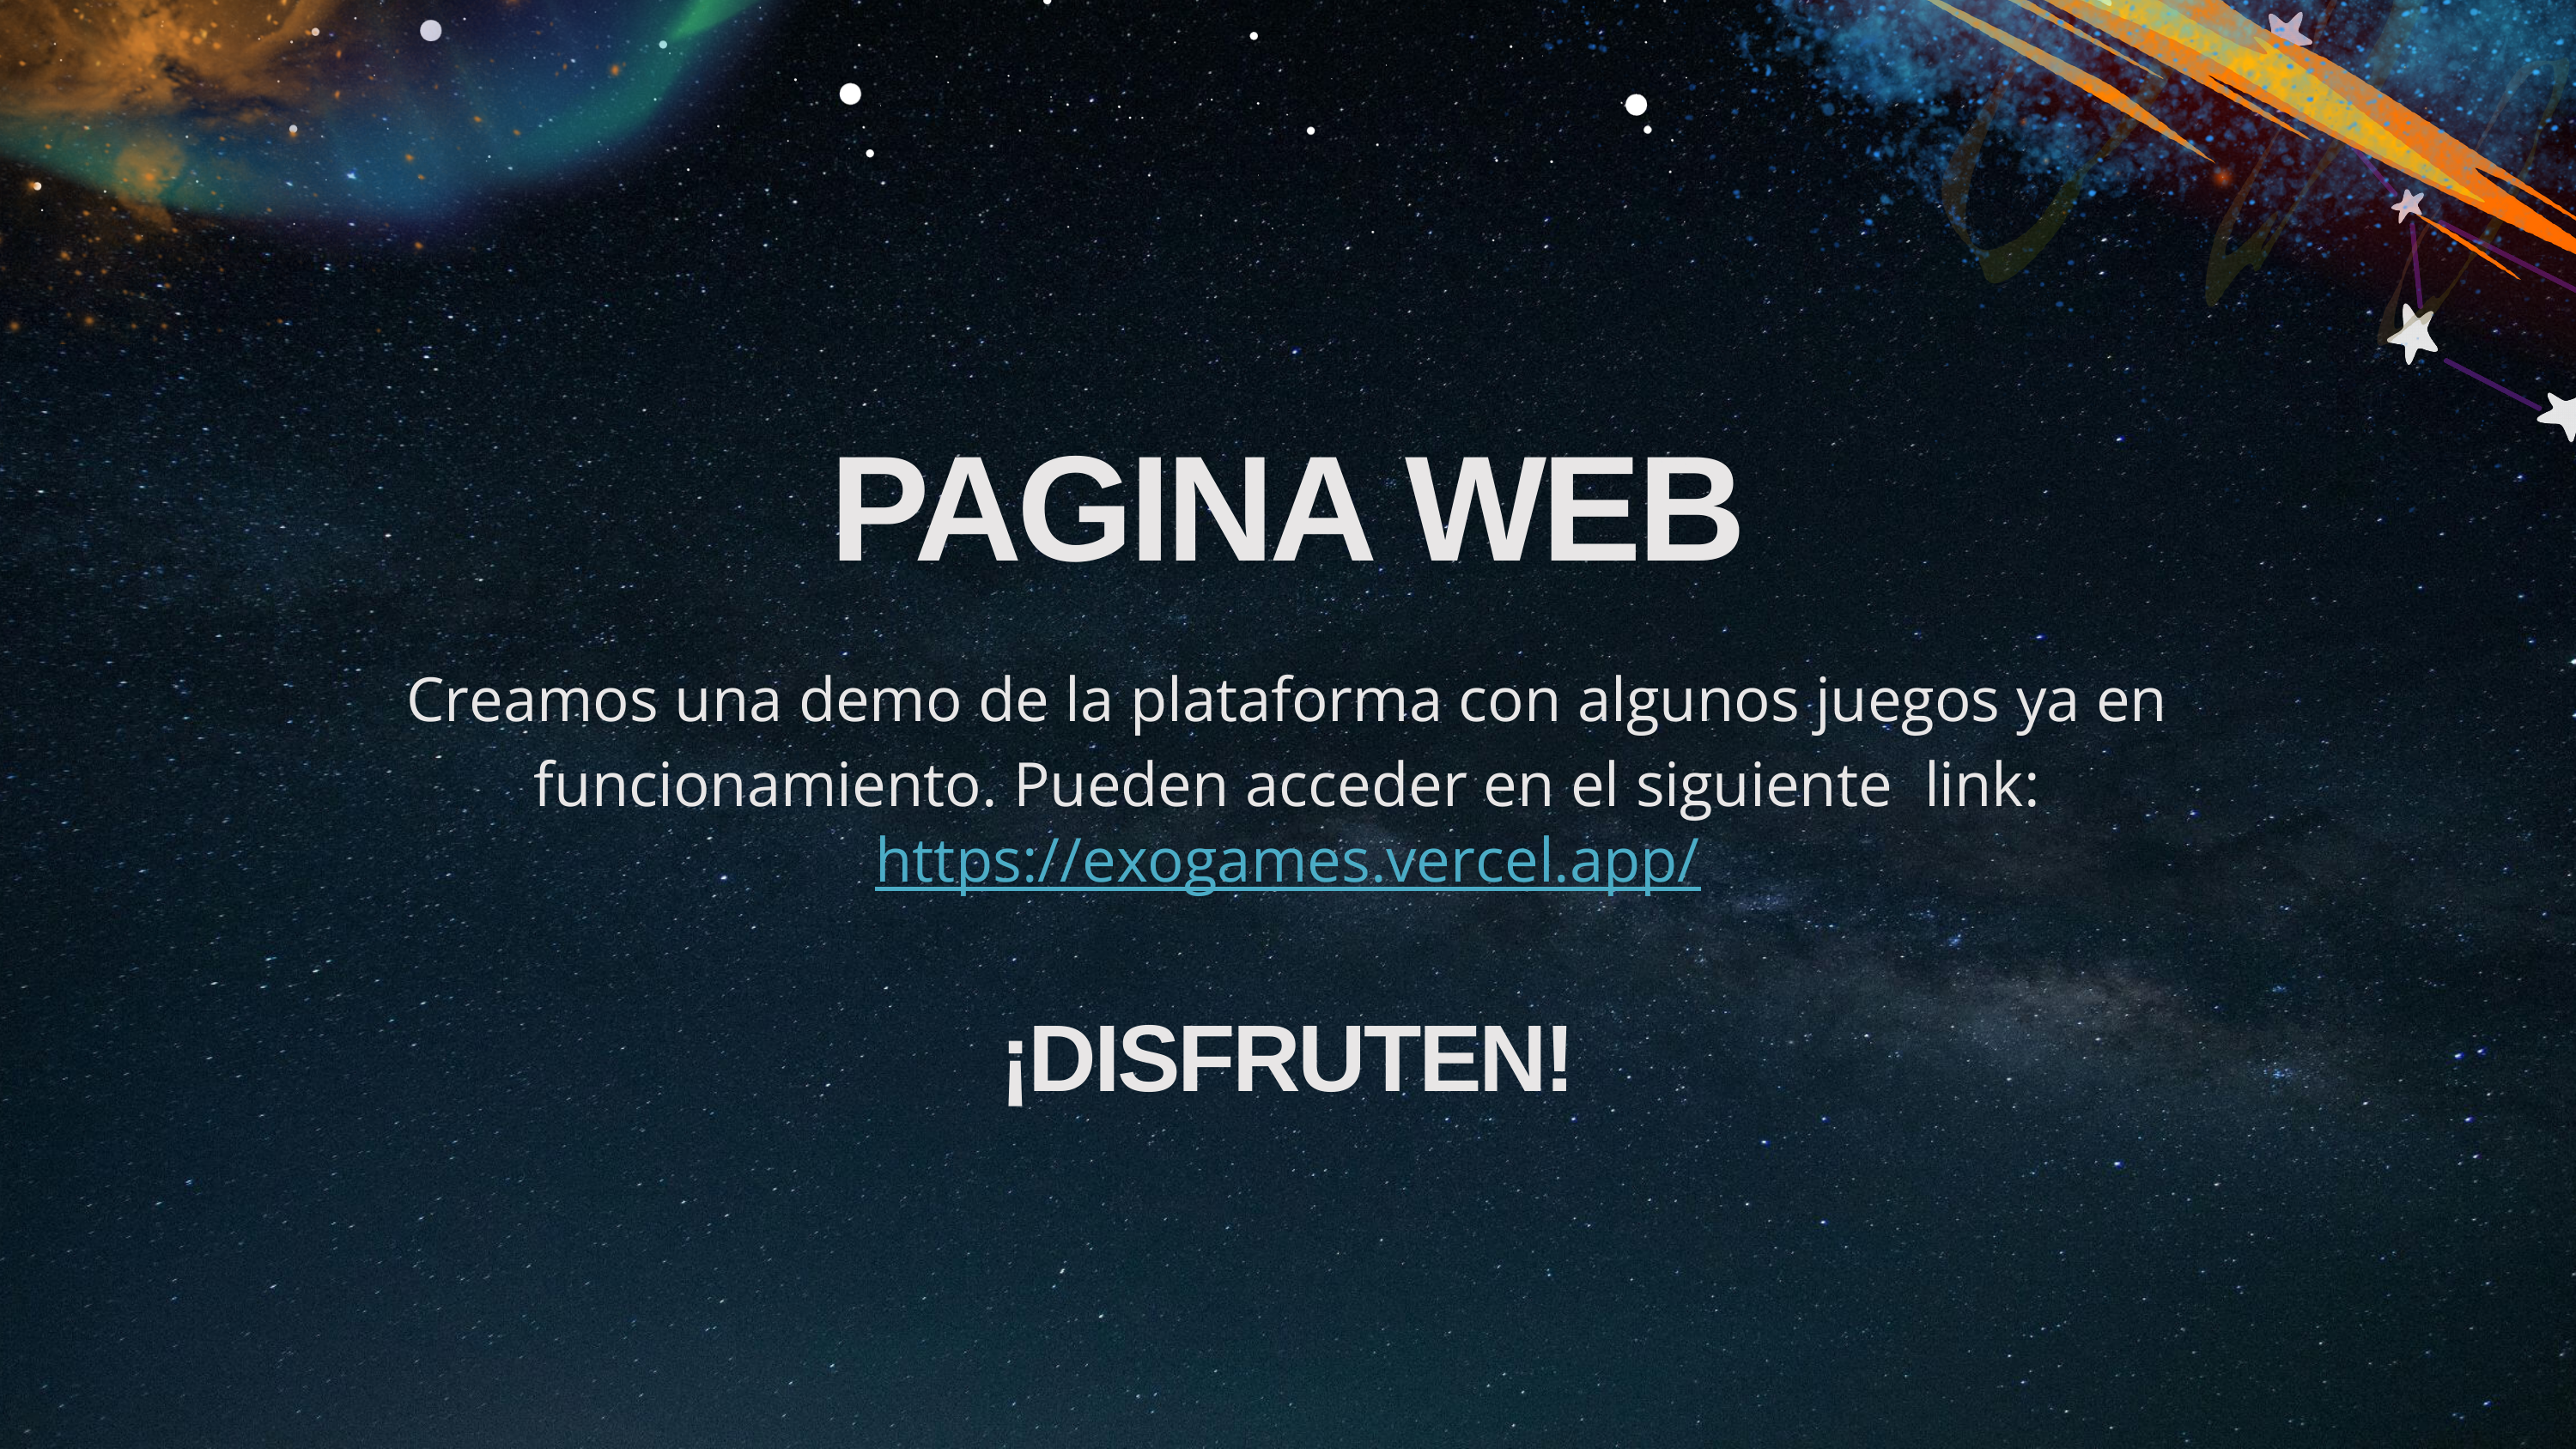

PAGINA WEB
Creamos una demo de la plataforma con algunos juegos ya en funcionamiento. Pueden acceder en el siguiente  link:
https://exogames.vercel.app/
¡DISFRUTEN!